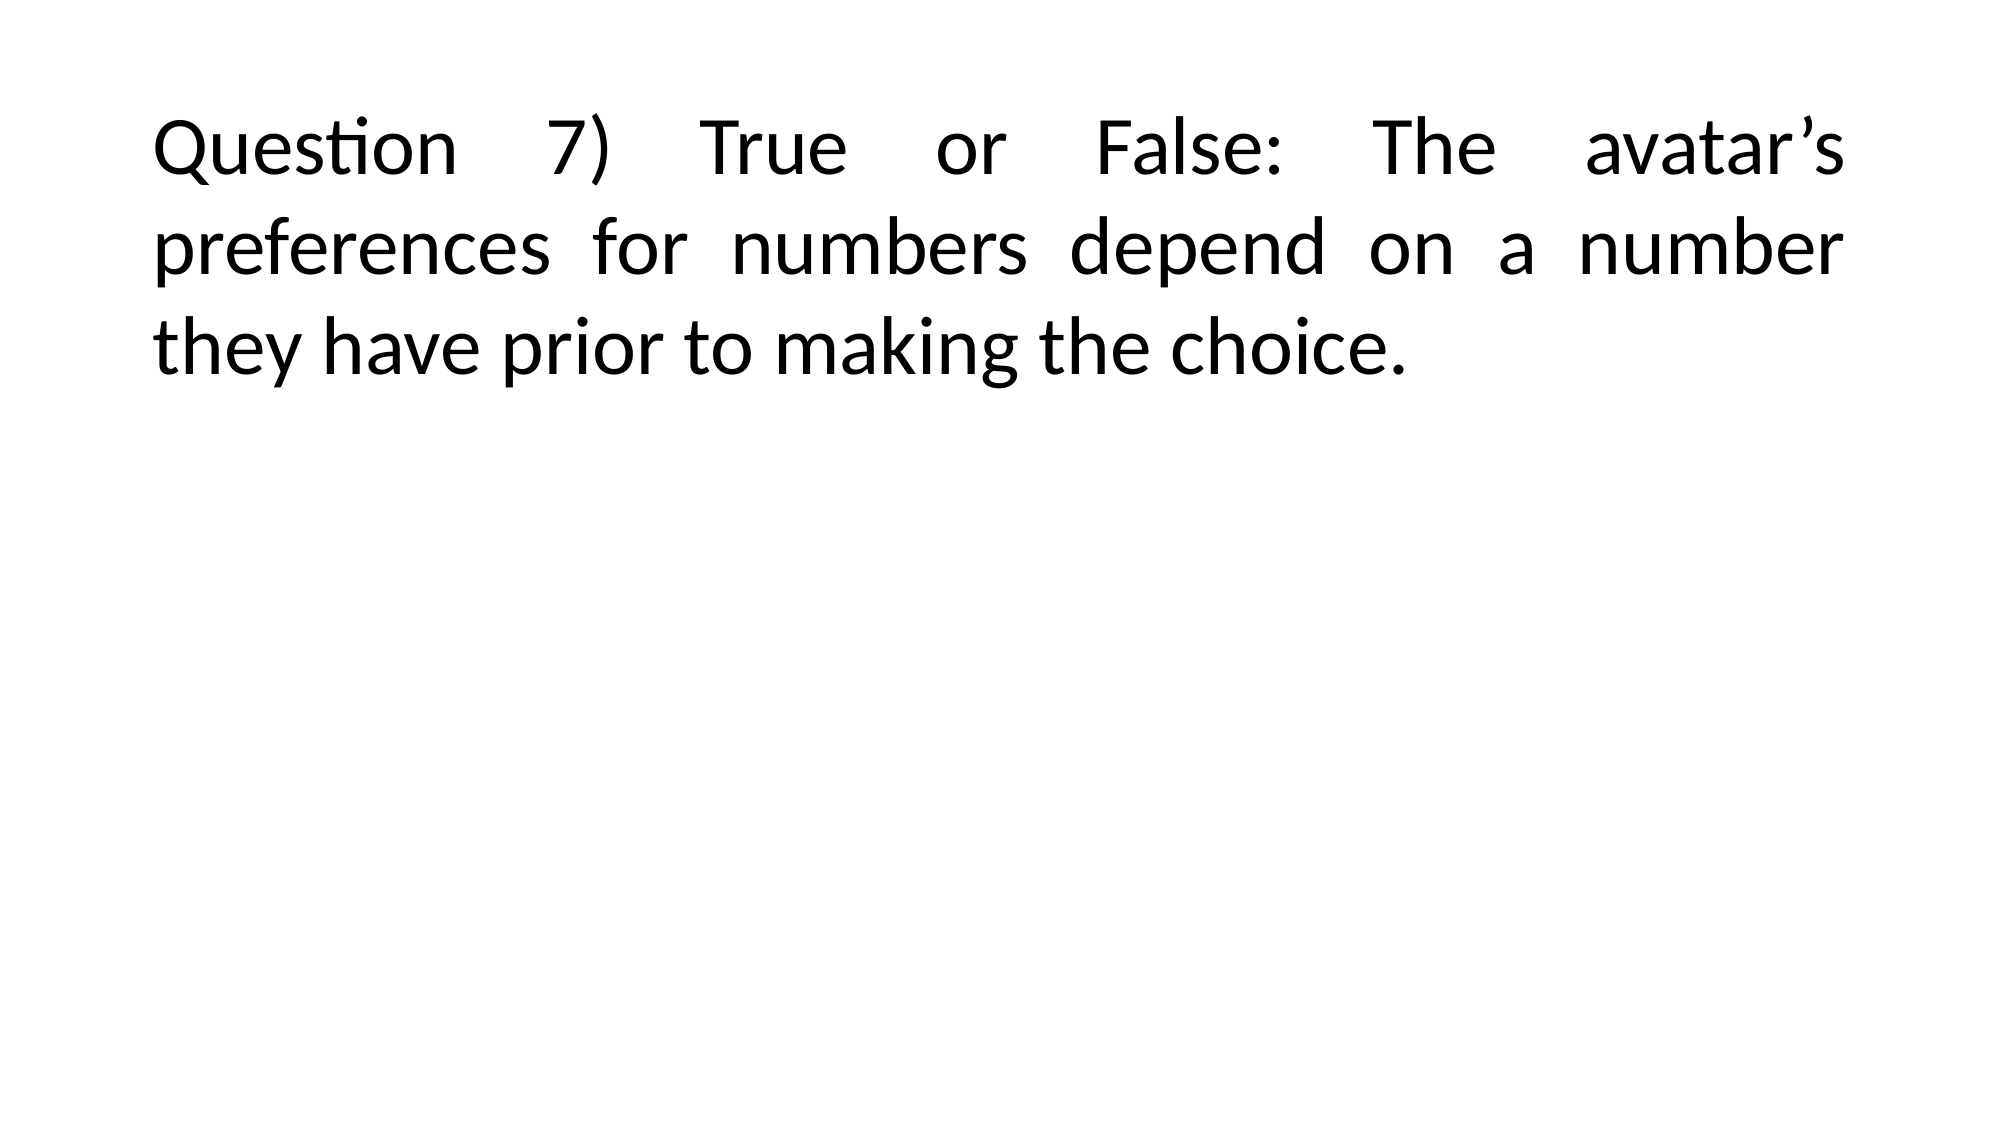

Question 7) True or False: The avatar’s preferences for numbers depend on a number they have prior to making the choice.